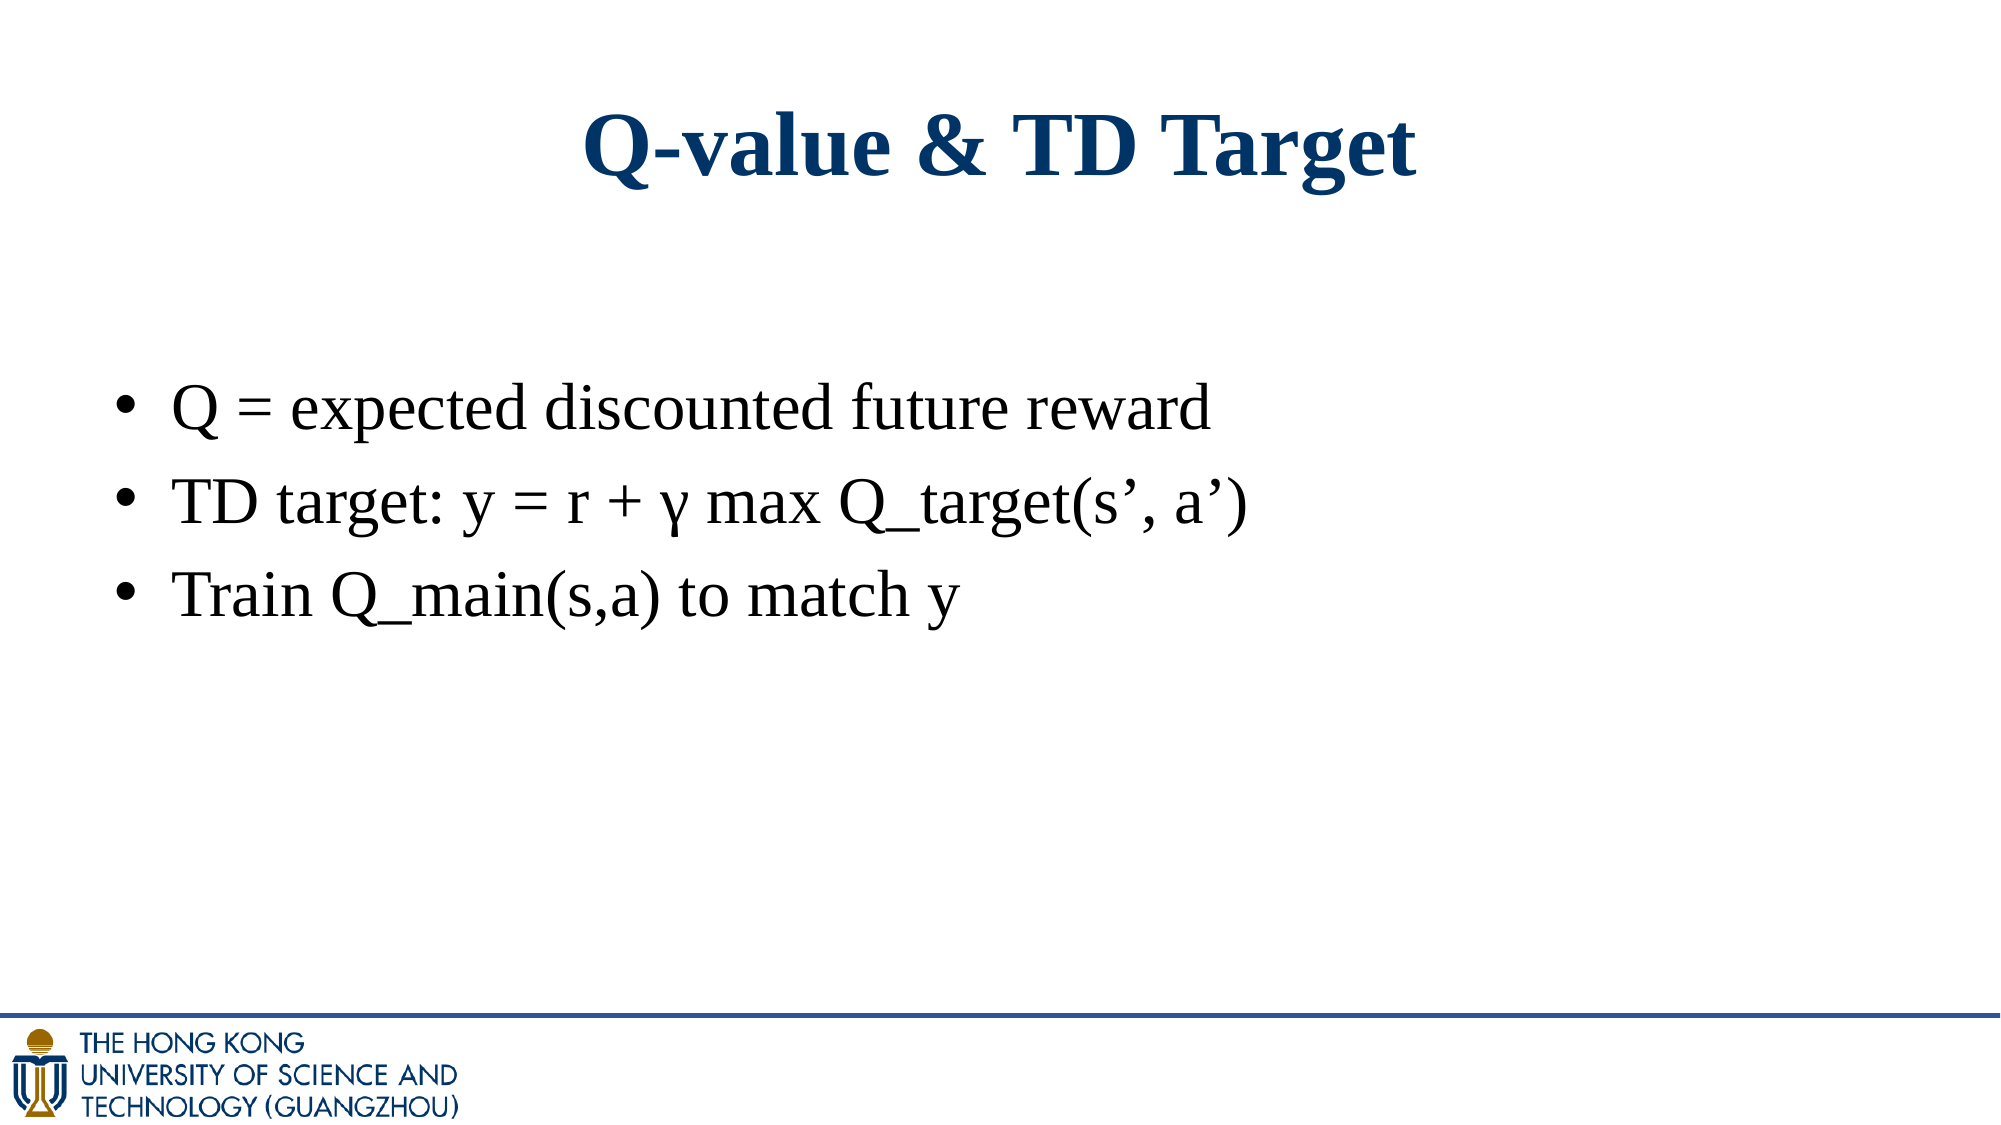

# Q-value & TD Target

Q = expected discounted future reward
TD target: y = r + γ max Q_target(s’, a’)
Train Q_main(s,a) to match y